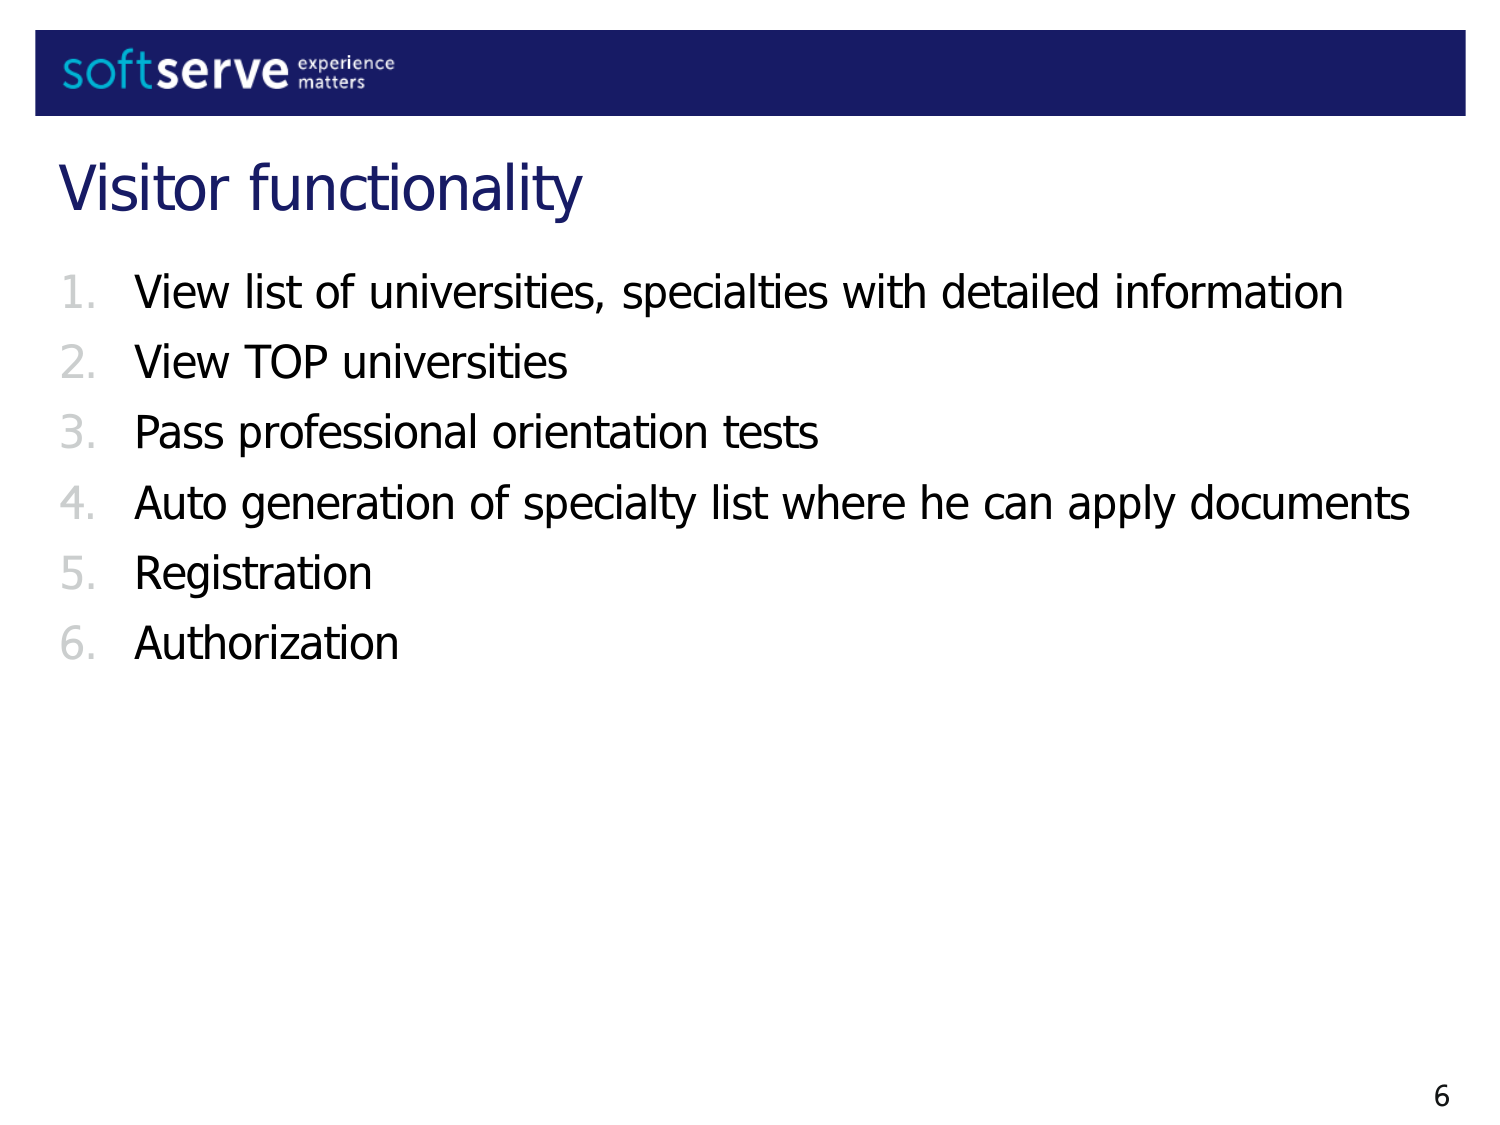

Visitor functionality
View list of universities, specialties with detailed information
View TOP universities
Pass professional orientation tests
Auto generation of specialty list where he can apply documents
Registration
Authorization
6